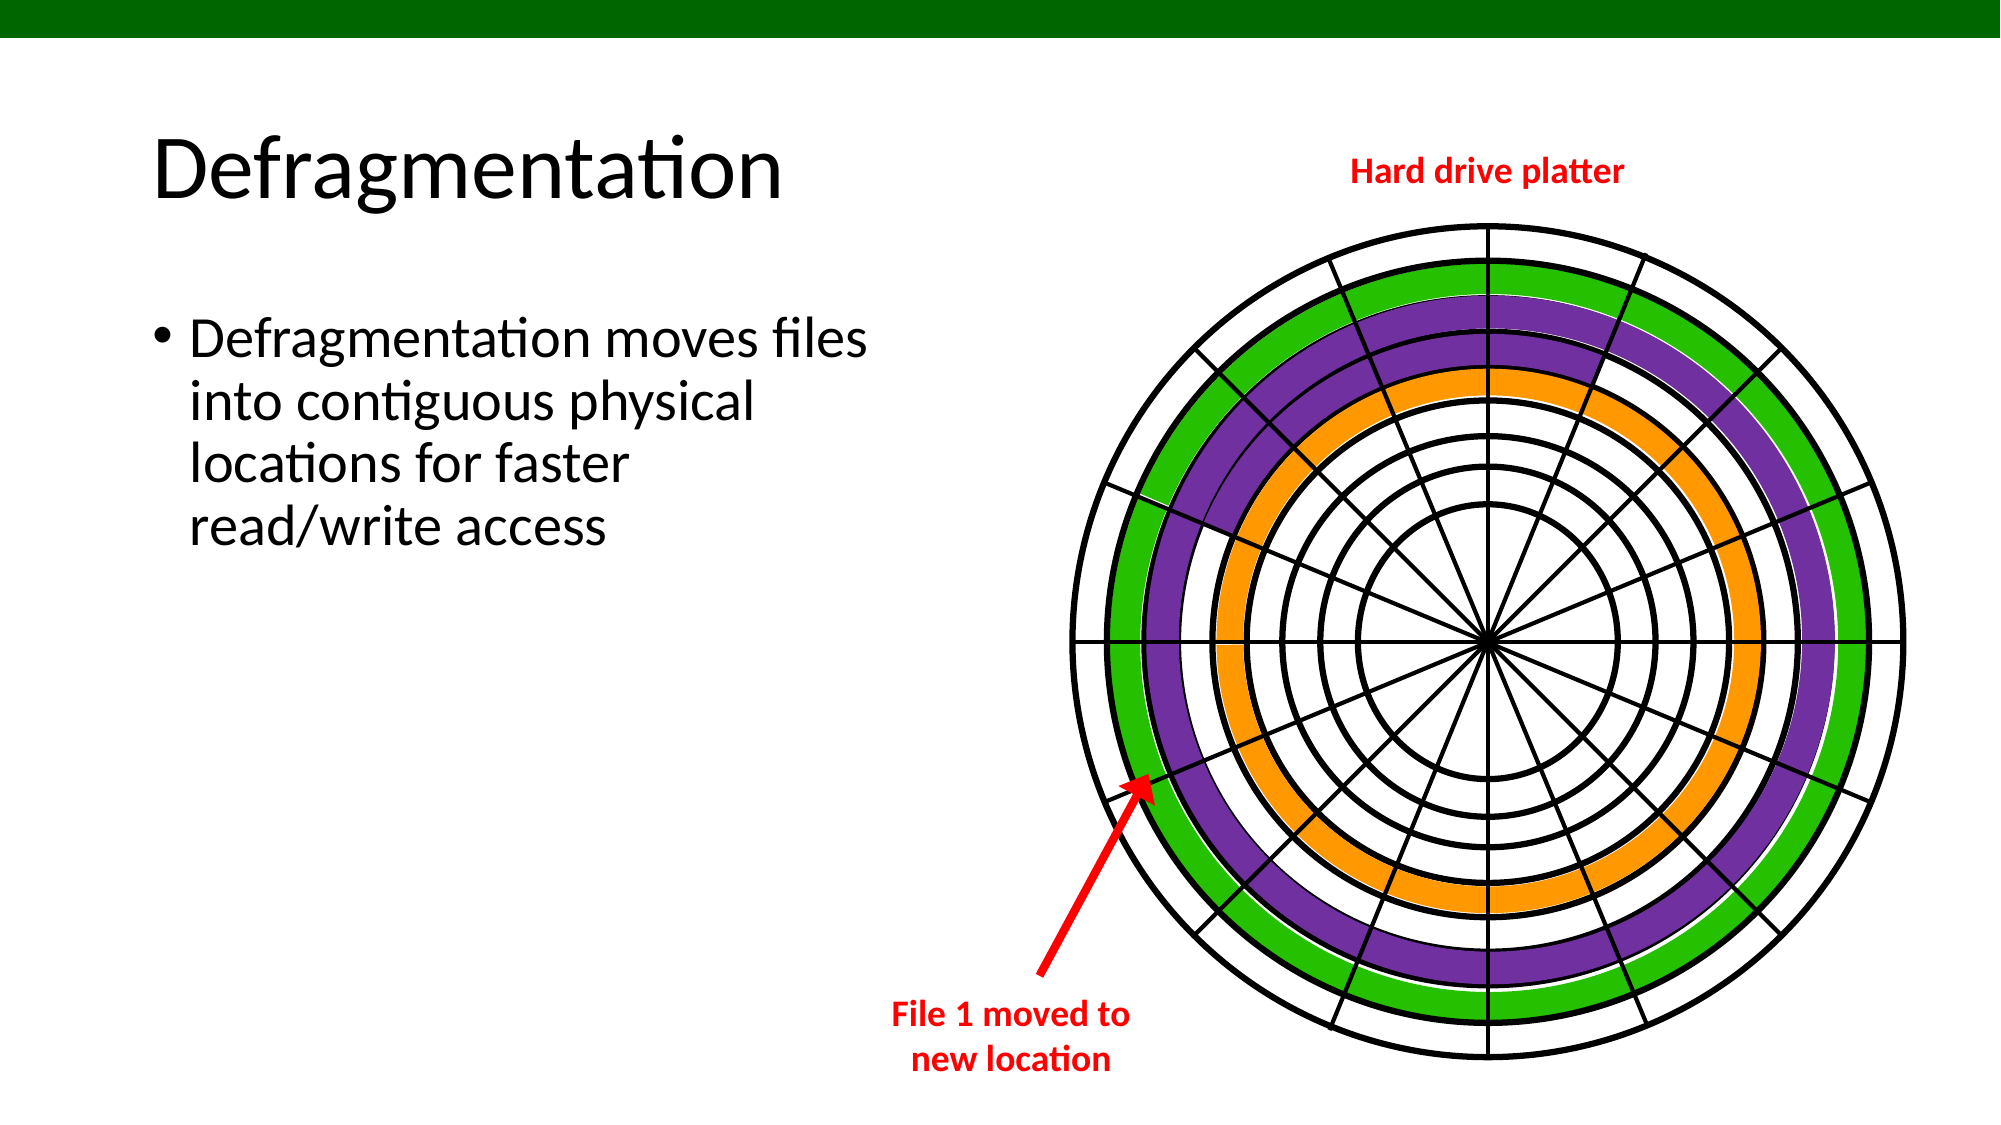

# Defragmentation
Hard drive platter

Defragmentation moves files into contiguous physical locations for faster read/write access

File 1 moved to new location